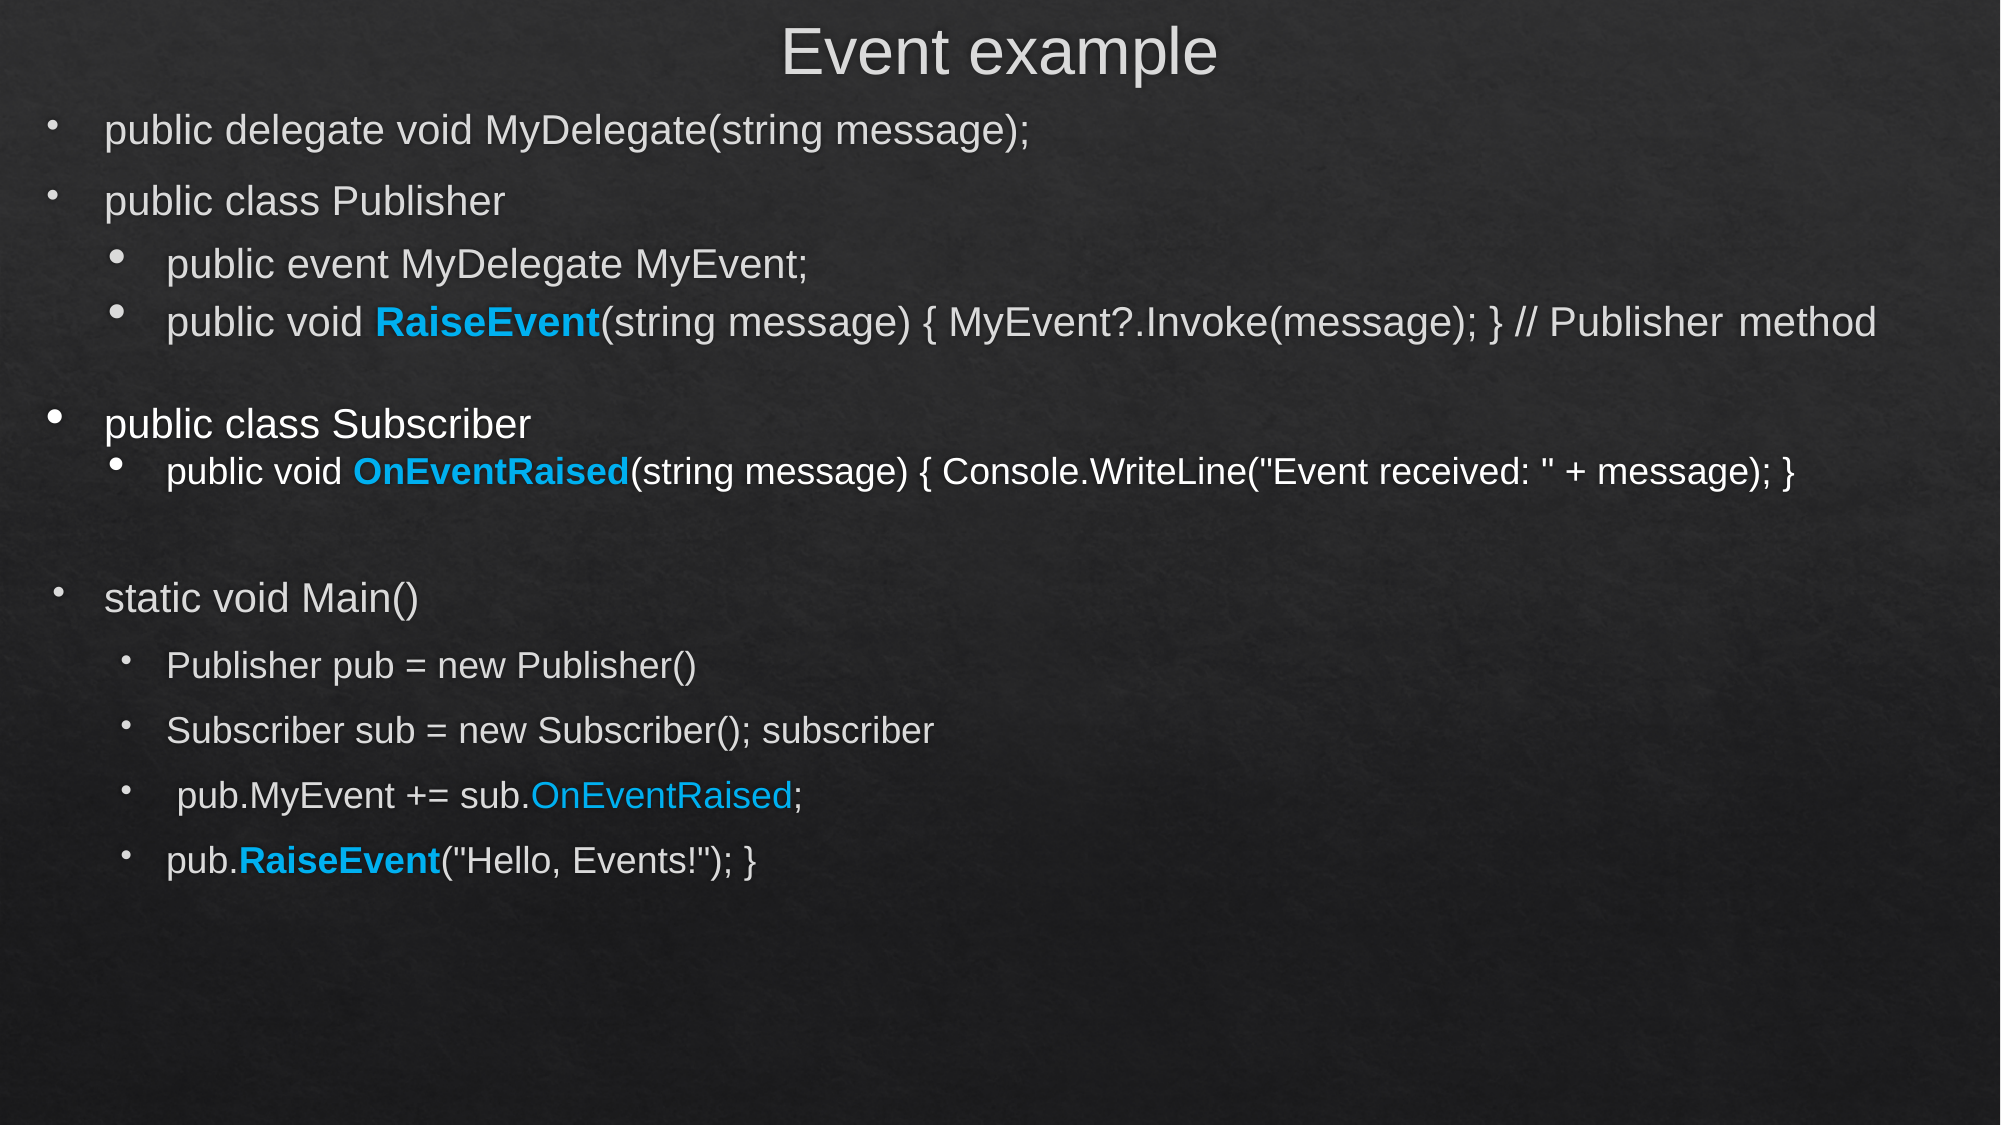

# Event example
public delegate void MyDelegate(string message);
public class Publisher
public event MyDelegate MyEvent;
public void RaiseEvent(string message) { MyEvent?.Invoke(message); } // Publisher method

public class Subscriber
public void OnEventRaised(string message) { Console.WriteLine("Event received: " + message); }

static void Main()
Publisher pub = new Publisher()
Subscriber sub = new Subscriber(); subscriber
 pub.MyEvent += sub.OnEventRaised;
pub.RaiseEvent("Hello, Events!"); }